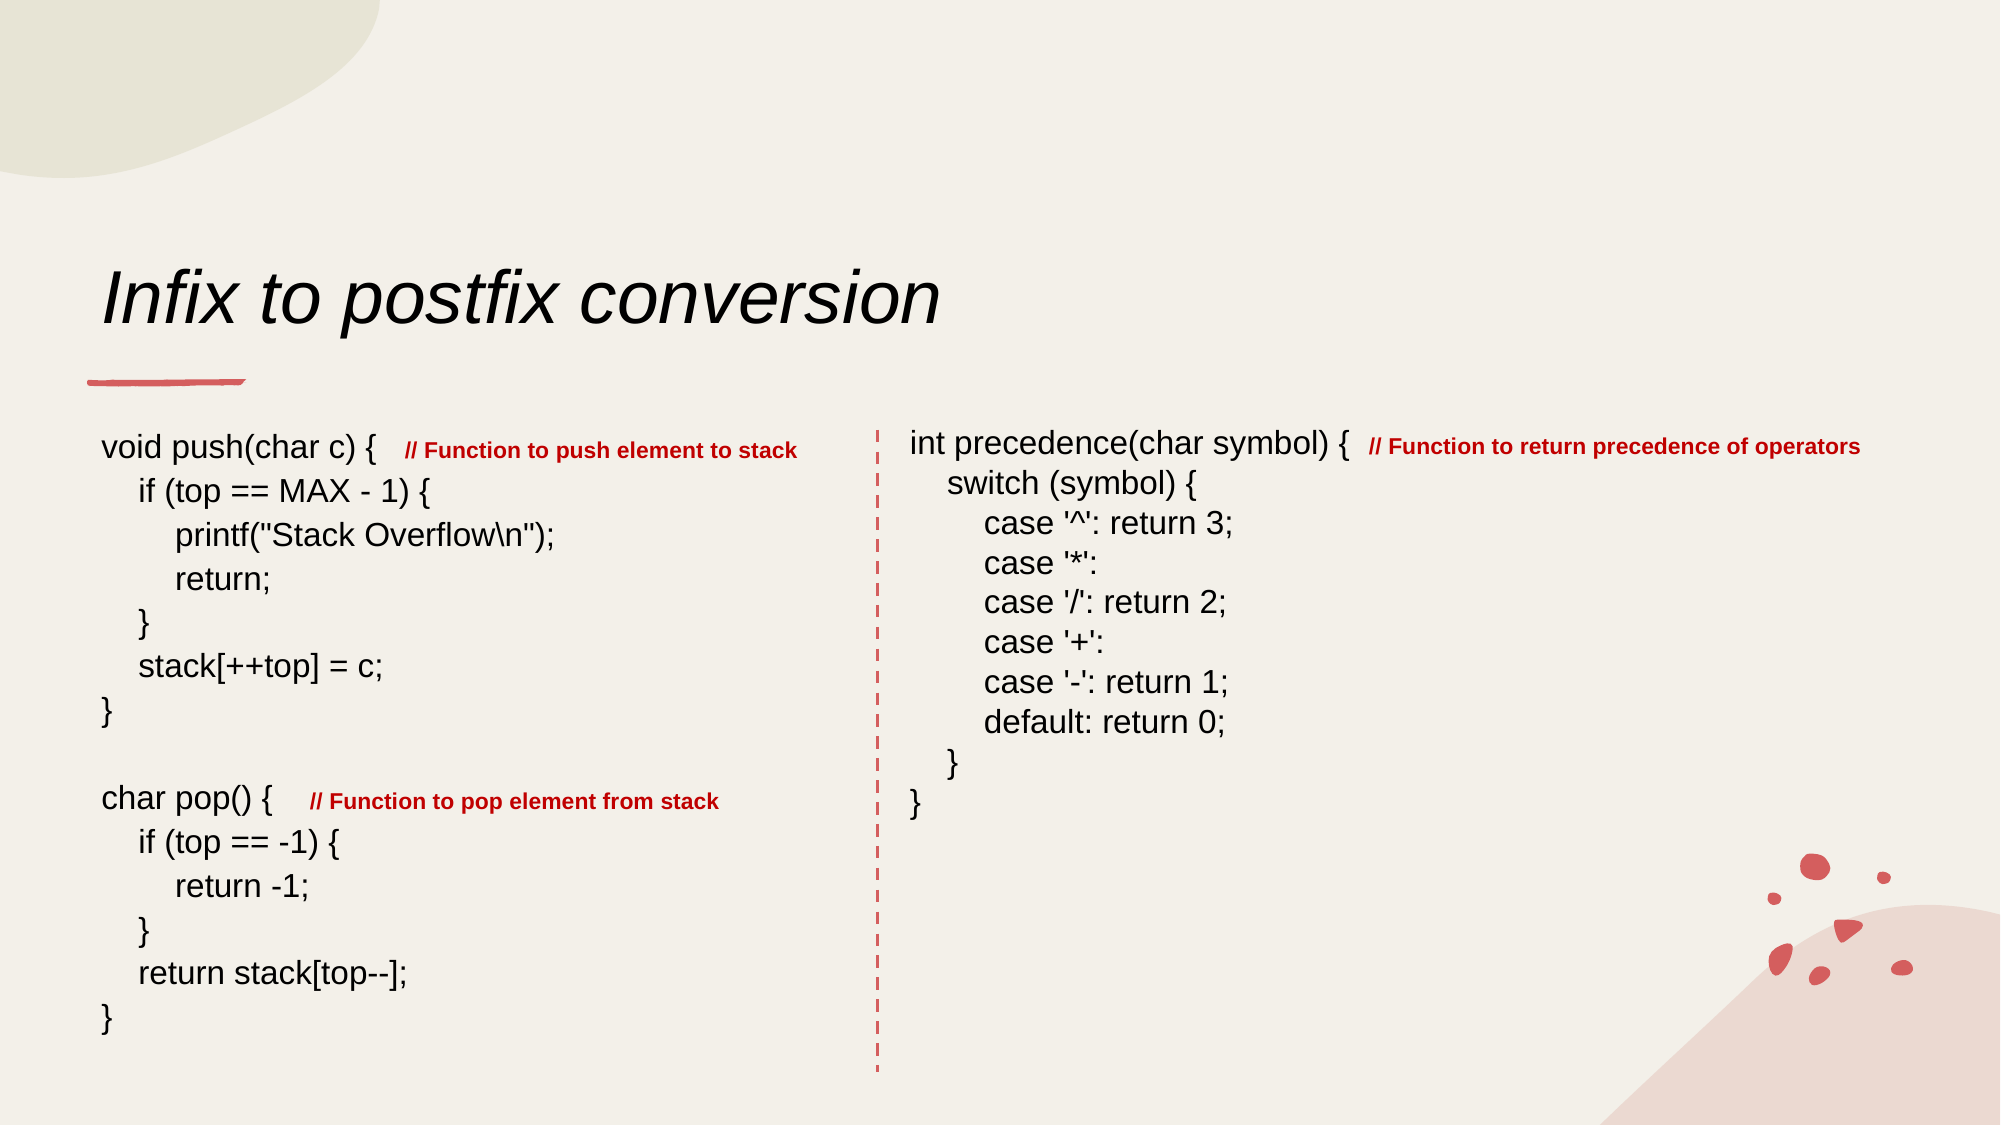

# Infix to postfix conversion
void push(char c) {   // Function to push element to stack
    if (top == MAX - 1) {
        printf("Stack Overflow\n");
        return;
    }
    stack[++top] = c;
}

char pop() {    // Function to pop element from stack
    if (top == -1) {
        return -1;
    }
    return stack[top--];
}
int precedence(char symbol) {  // Function to return precedence of operators
    switch (symbol) {
        case '^': return 3;
        case '*':
        case '/': return 2;
        case '+':
        case '-': return 1;
        default: return 0;
    }
}